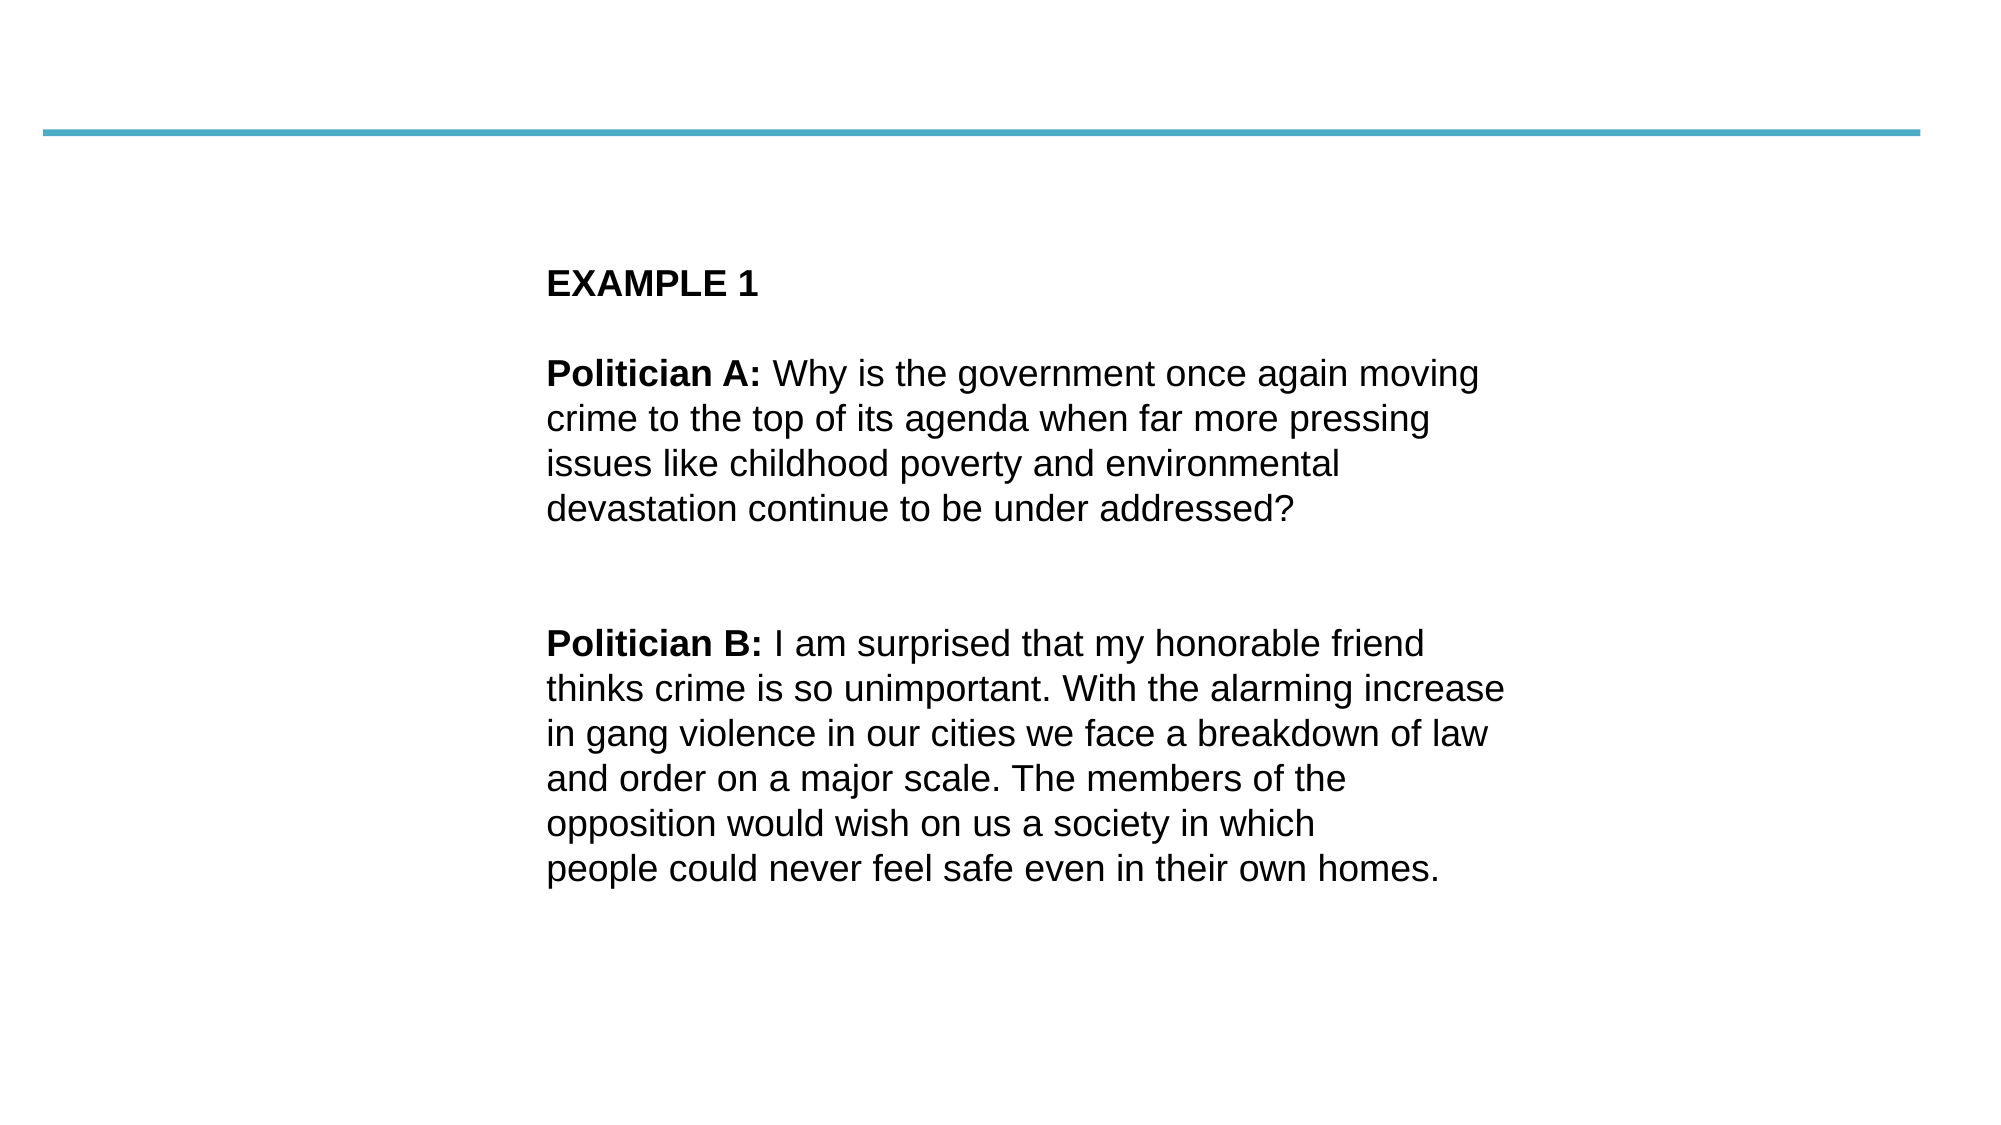

EXAMPLE 1

Politician A: Why is the government once again moving crime to the top of its agenda when far more pressing issues like childhood poverty and environmental devastation continue to be under addressed?

Politician B: I am surprised that my honorable friend thinks crime is so unimportant. With the alarming increase in gang violence in our cities we face a breakdown of law and order on a major scale. The members of the opposition would wish on us a society in which
people could never feel safe even in their own homes.